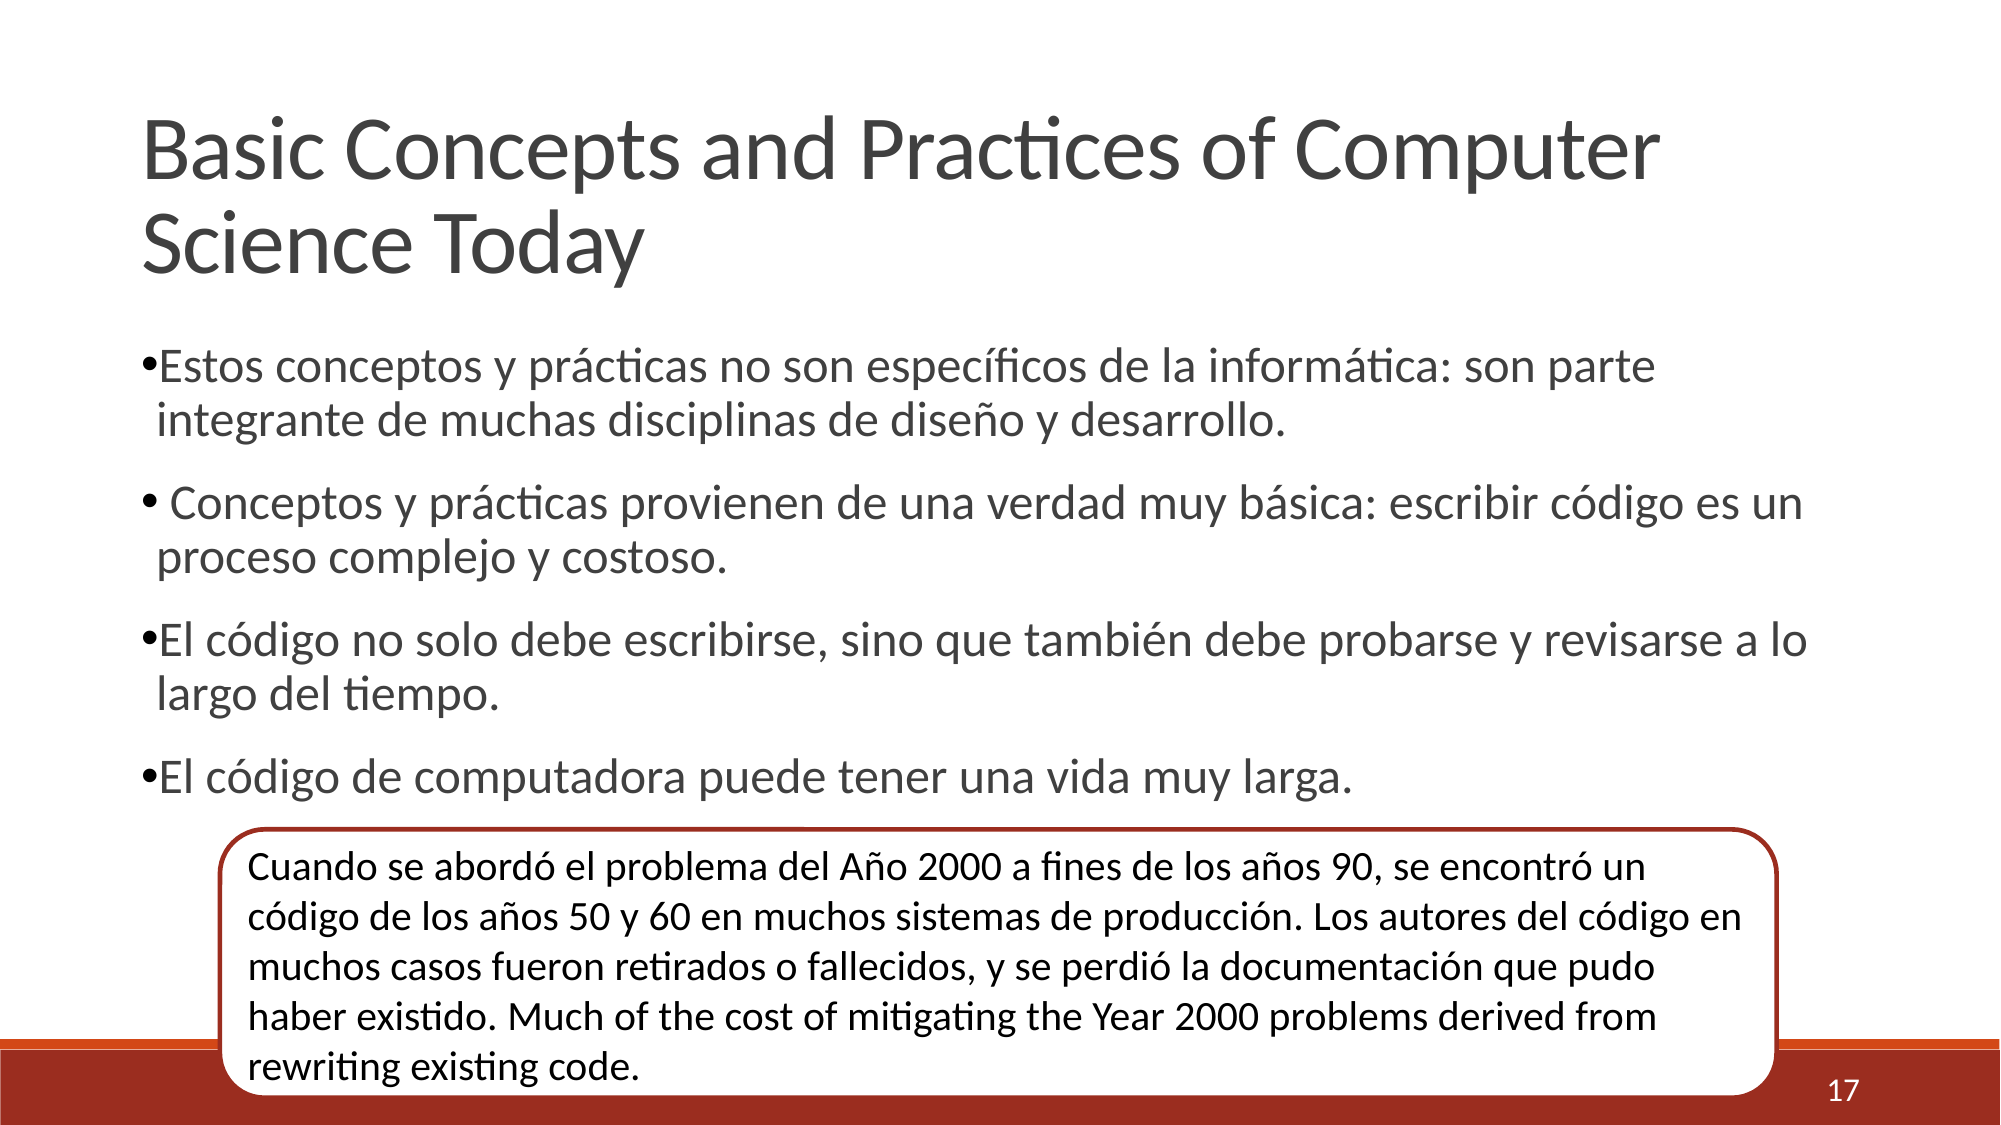

Basic Concepts and Practices of Computer
Science Today
Estos conceptos y prácticas no son específicos de la informática: son parte integrante de muchas disciplinas de diseño y desarrollo.
 Conceptos y prácticas provienen de una verdad muy básica: escribir código es un proceso complejo y costoso.
El código no solo debe escribirse, sino que también debe probarse y revisarse a lo largo del tiempo.
El código de computadora puede tener una vida muy larga.
Cuando se abordó el problema del Año 2000 a fines de los años 90, se encontró un código de los años 50 y 60 en muchos sistemas de producción. Los autores del código en muchos casos fueron retirados o fallecidos, y se perdió la documentación que pudo haber existido. Much of the cost of mitigating the Year 2000 problems derived from rewriting existing code.
17